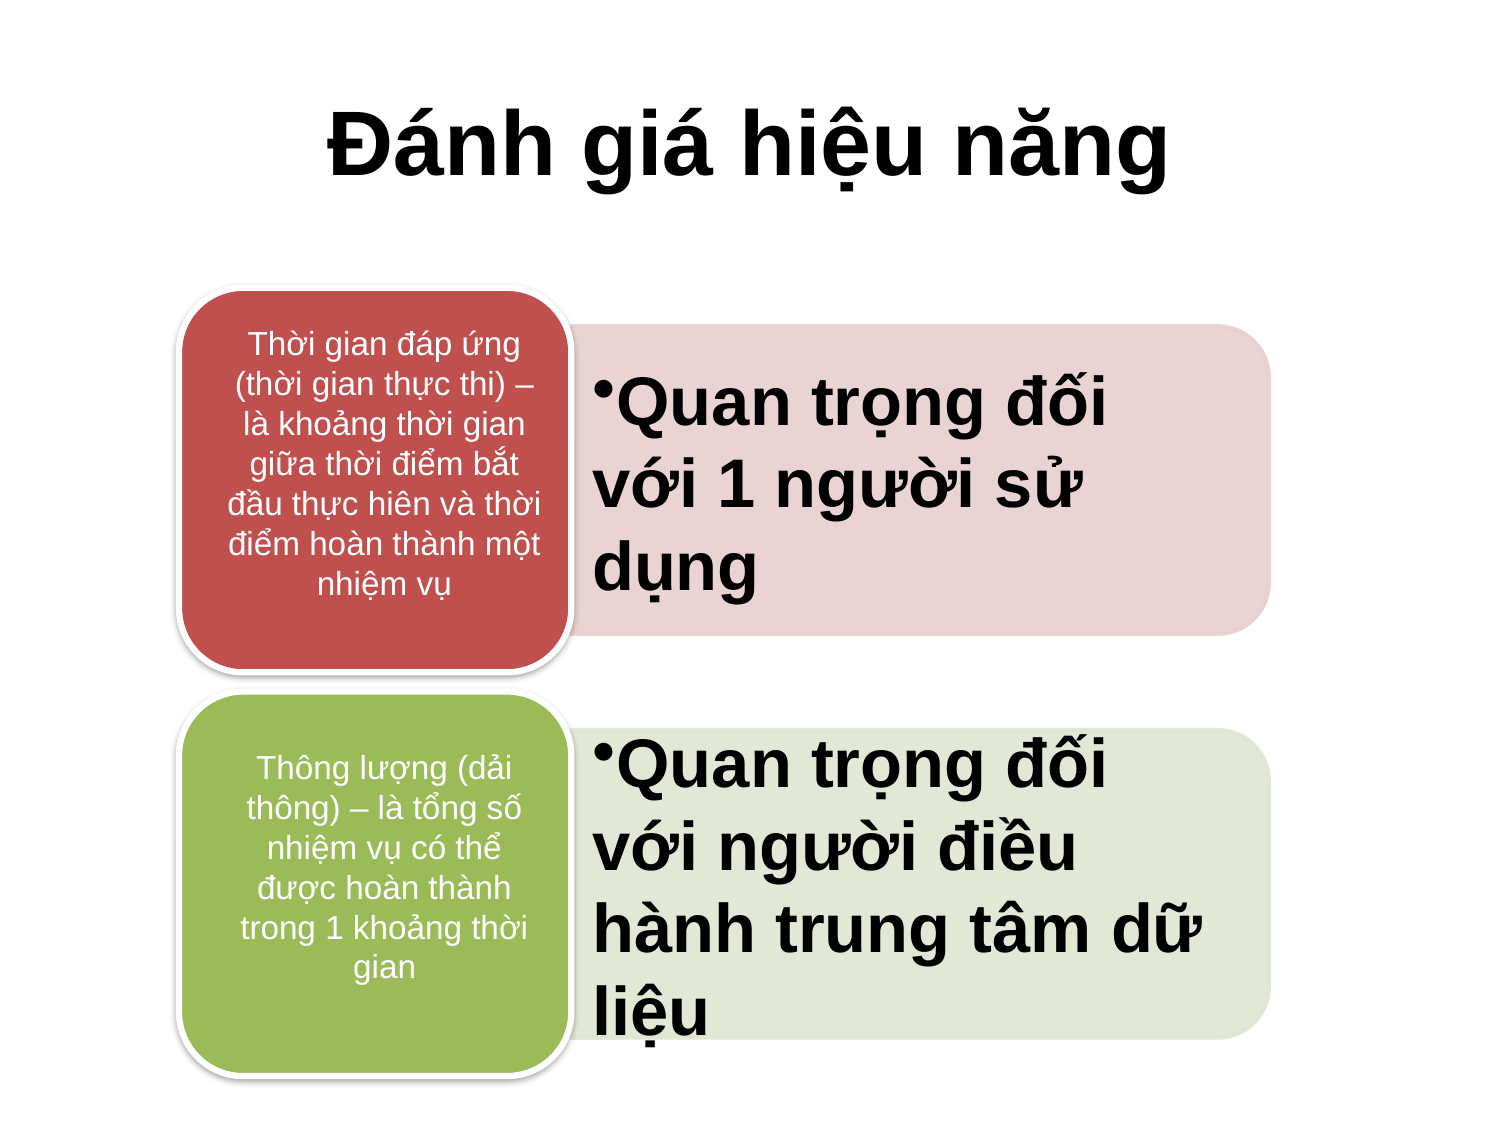

# Đánh giá hiệu năng
Quan trọng đối với 1 người sử dụng
Thời gian đáp ứng (thời gian thực thi) – là khoảng thời gian giữa thời điểm bắt đầu thực hiên và thời điểm hoàn thành một nhiệm vụ

Quan trọng đối với người điều hành trung tâm dữ liệu
Thông lượng (dải thông) – là tổng số nhiệm vụ có thể được hoàn thành trong 1 khoảng thời gian